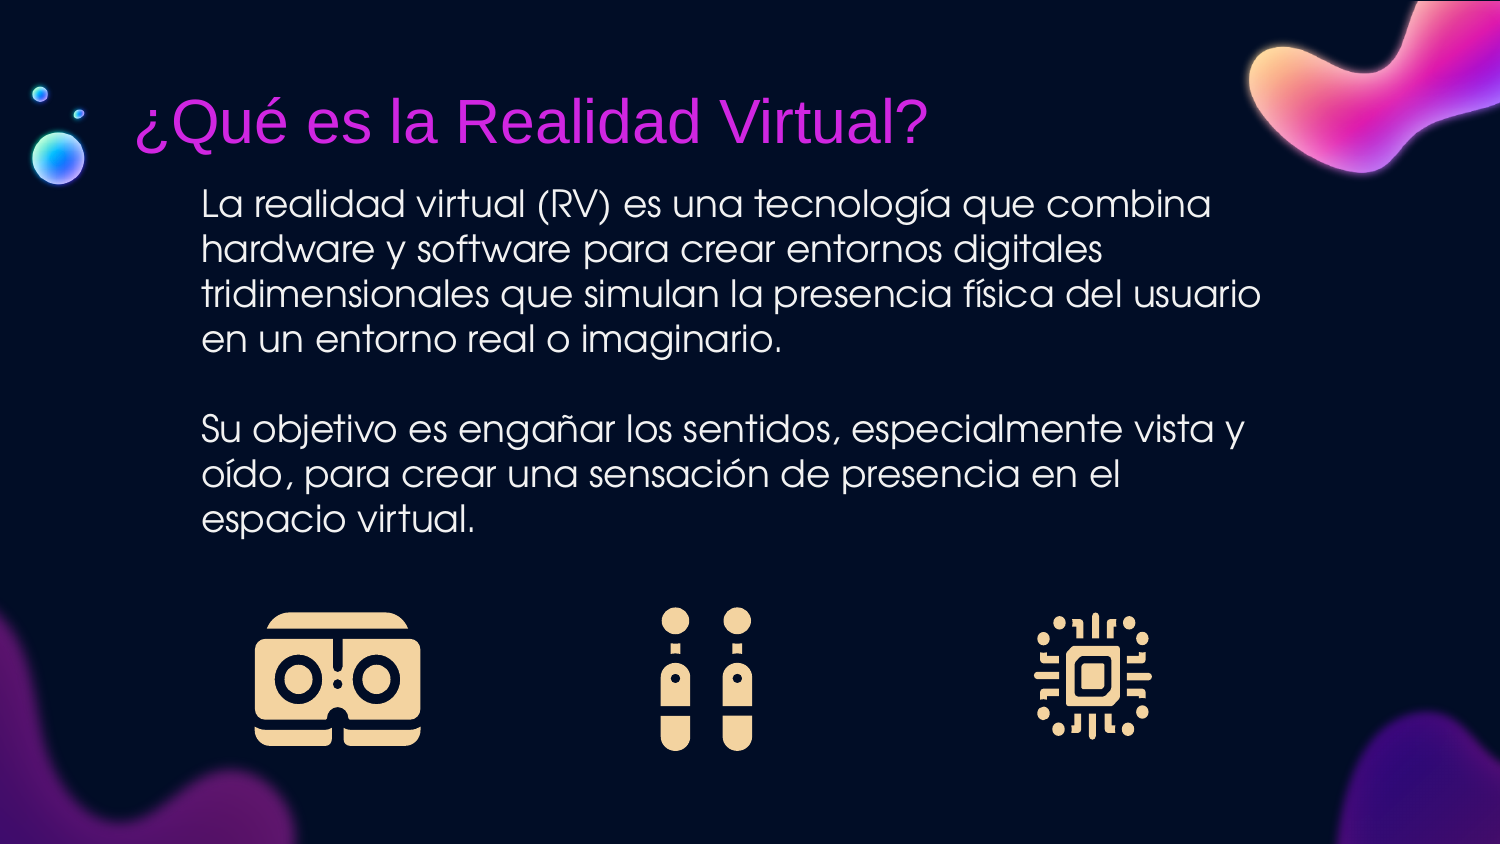

# ¿Qué es la Realidad Virtual?
La realidad virtual (RV) es una tecnología que combina hardware y software para crear entornos digitales tridimensionales que simulan la presencia física del usuario en un entorno real o imaginario.

Su objetivo es engañar los sentidos, especialmente vista y oído, para crear una sensación de presencia en el espacio virtual.